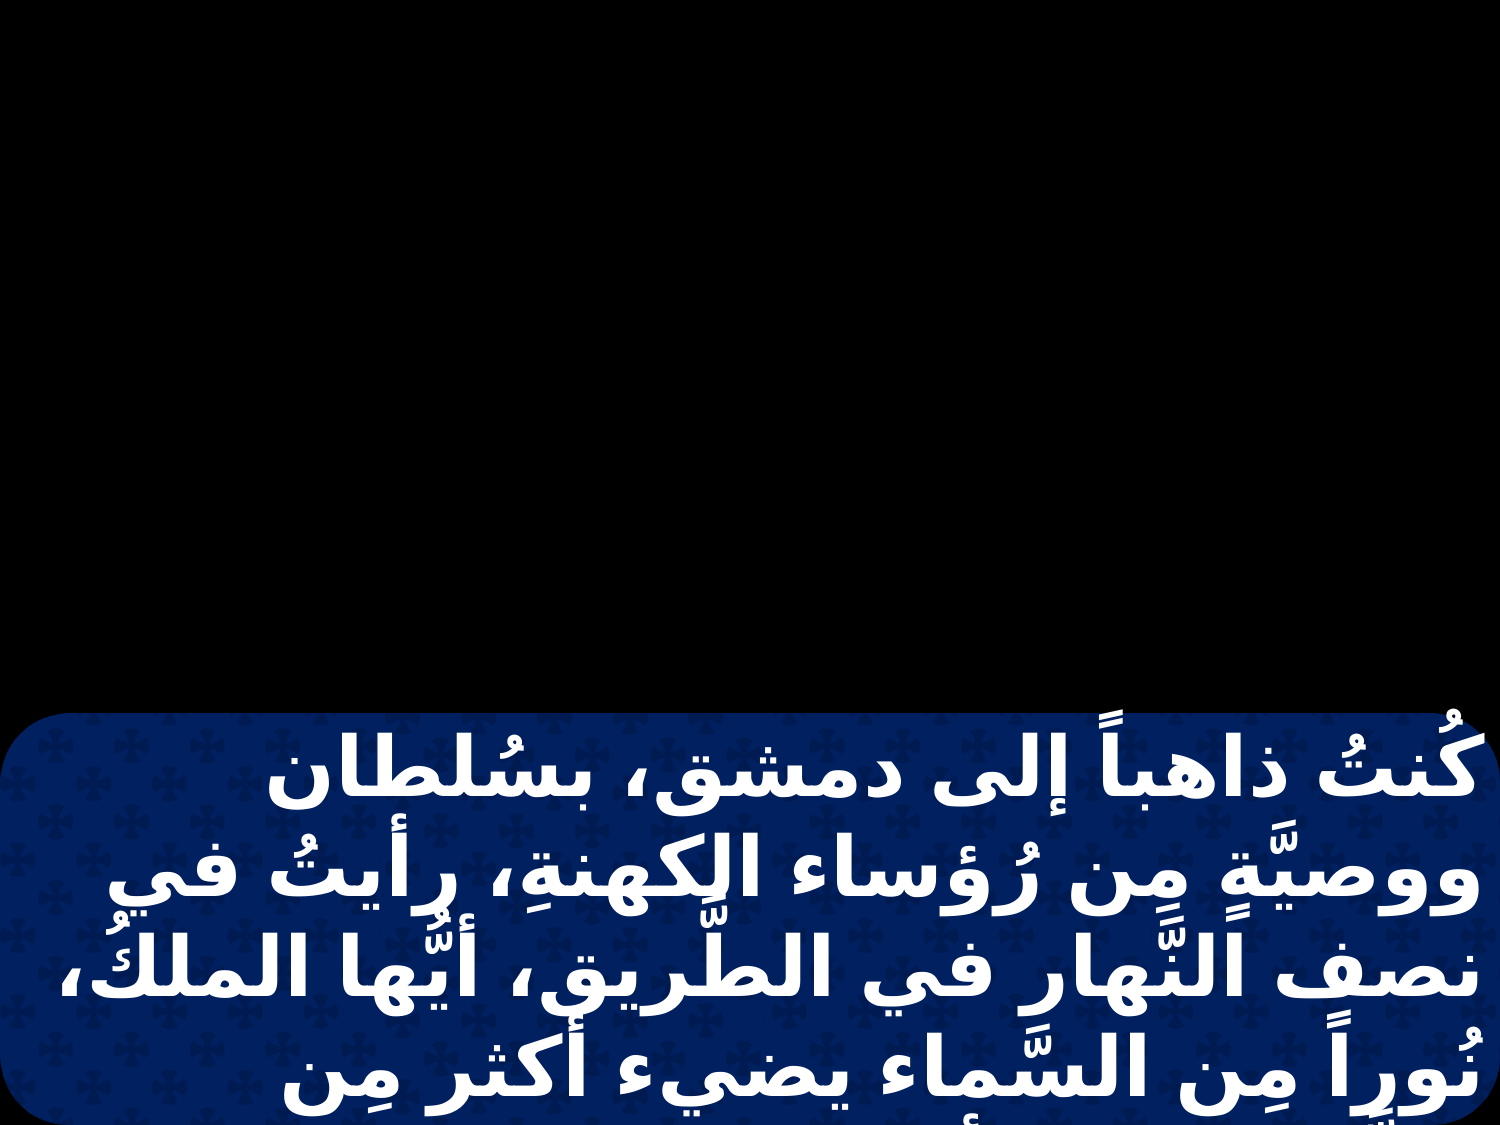

كُنتُ ذاهباً إلى دمشق، بسُلطان ووصيَّةٍ مِن رُؤساء الكهنةِ، رأيتُ في نصف النَّهار في الطَّريق، أيُّها الملكُ، نُوراً مِن السَّماء يضيء أكثر مِن الشَّمس، قد أبرقَ حولي وحول السائرين معي.